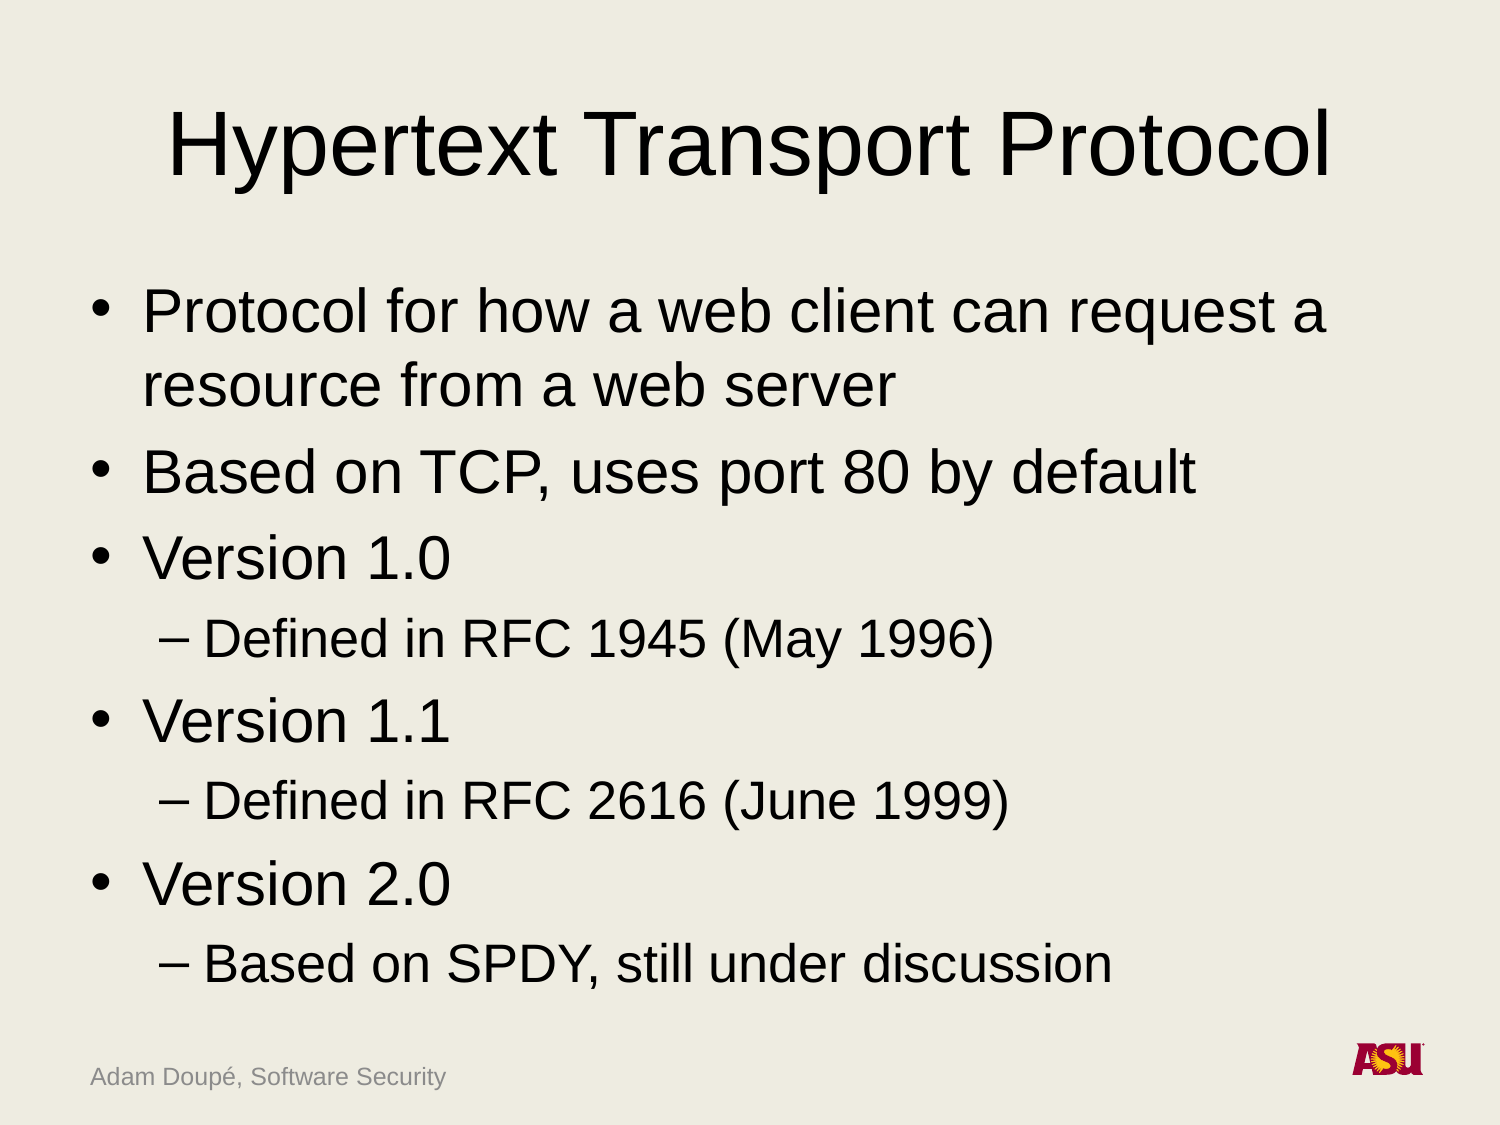

# Hypertext Transport Protocol
Protocol for how a web client can request a resource from a web server
Based on TCP, uses port 80 by default
Version 1.0
Defined in RFC 1945 (May 1996)
Version 1.1
Defined in RFC 2616 (June 1999)
Version 2.0
Based on SPDY, still under discussion